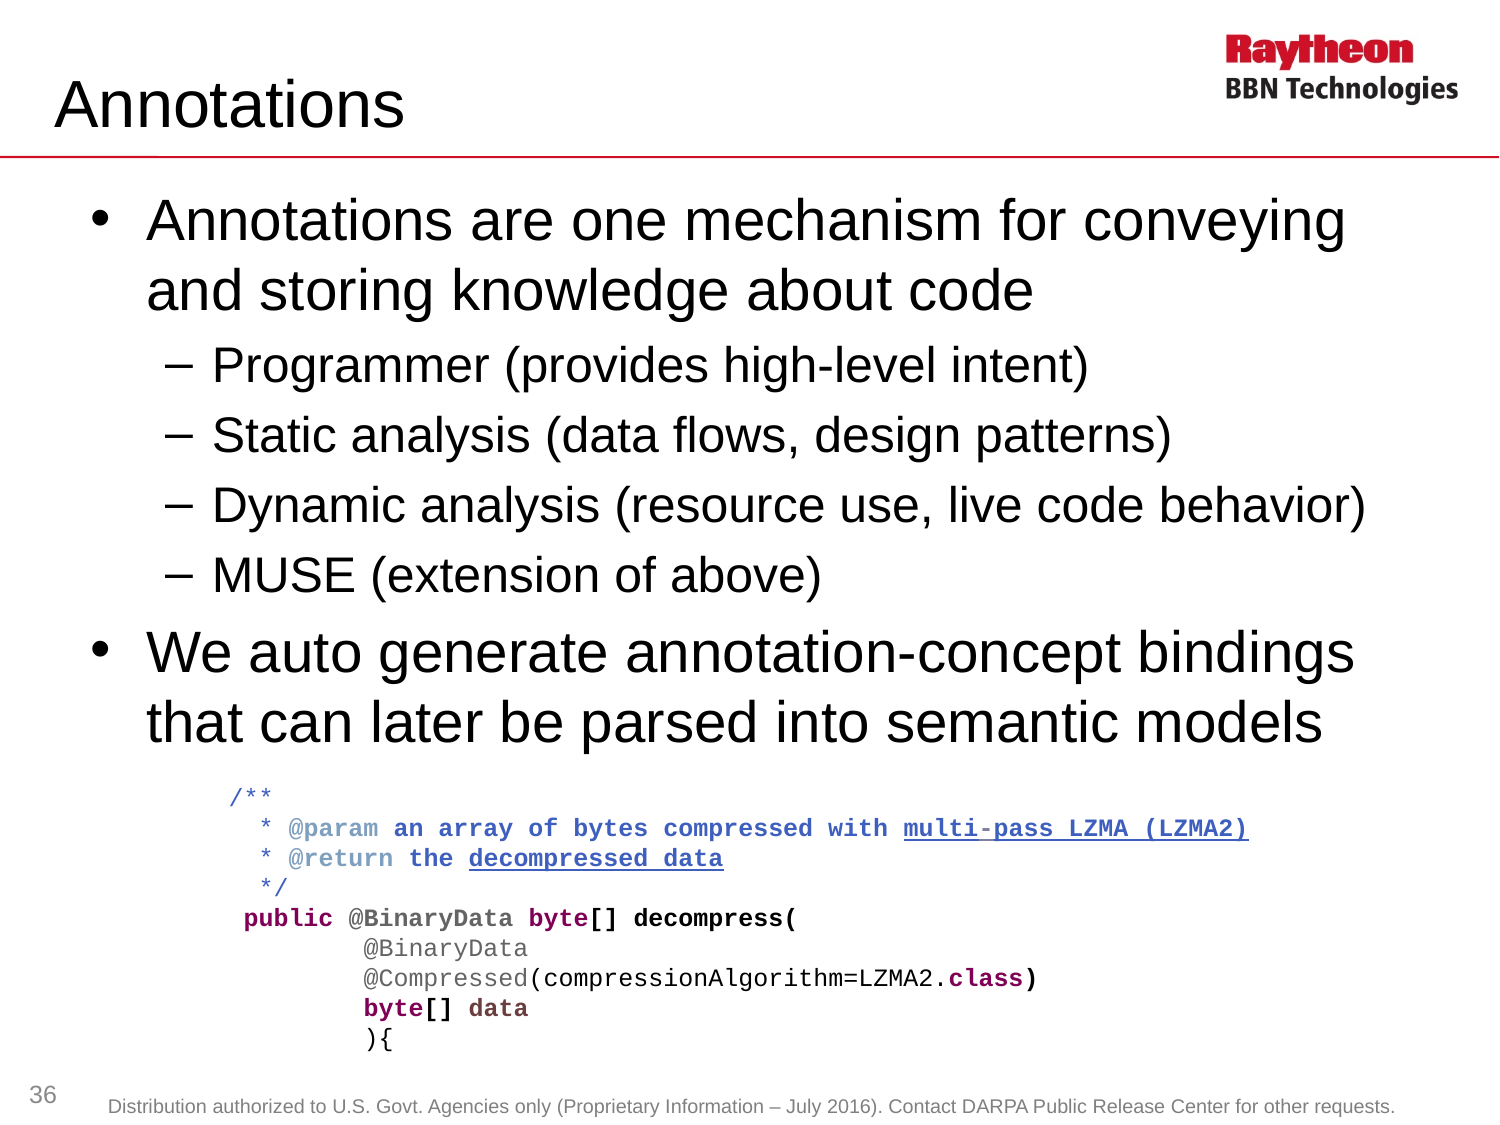

# Annotations
Annotations are one mechanism for conveying and storing knowledge about code
Programmer (provides high-level intent)
Static analysis (data flows, design patterns)
Dynamic analysis (resource use, live code behavior)
MUSE (extension of above)
We auto generate annotation-concept bindings that can later be parsed into semantic models
   /**
     * @param an array of bytes compressed with multi-pass LZMA (LZMA2)
     * @return the decompressed data
     */
    public @BinaryData byte[] decompress(
            @BinaryData
            @Compressed(compressionAlgorithm=LZMA2.class)
            byte[] data
            ){
36